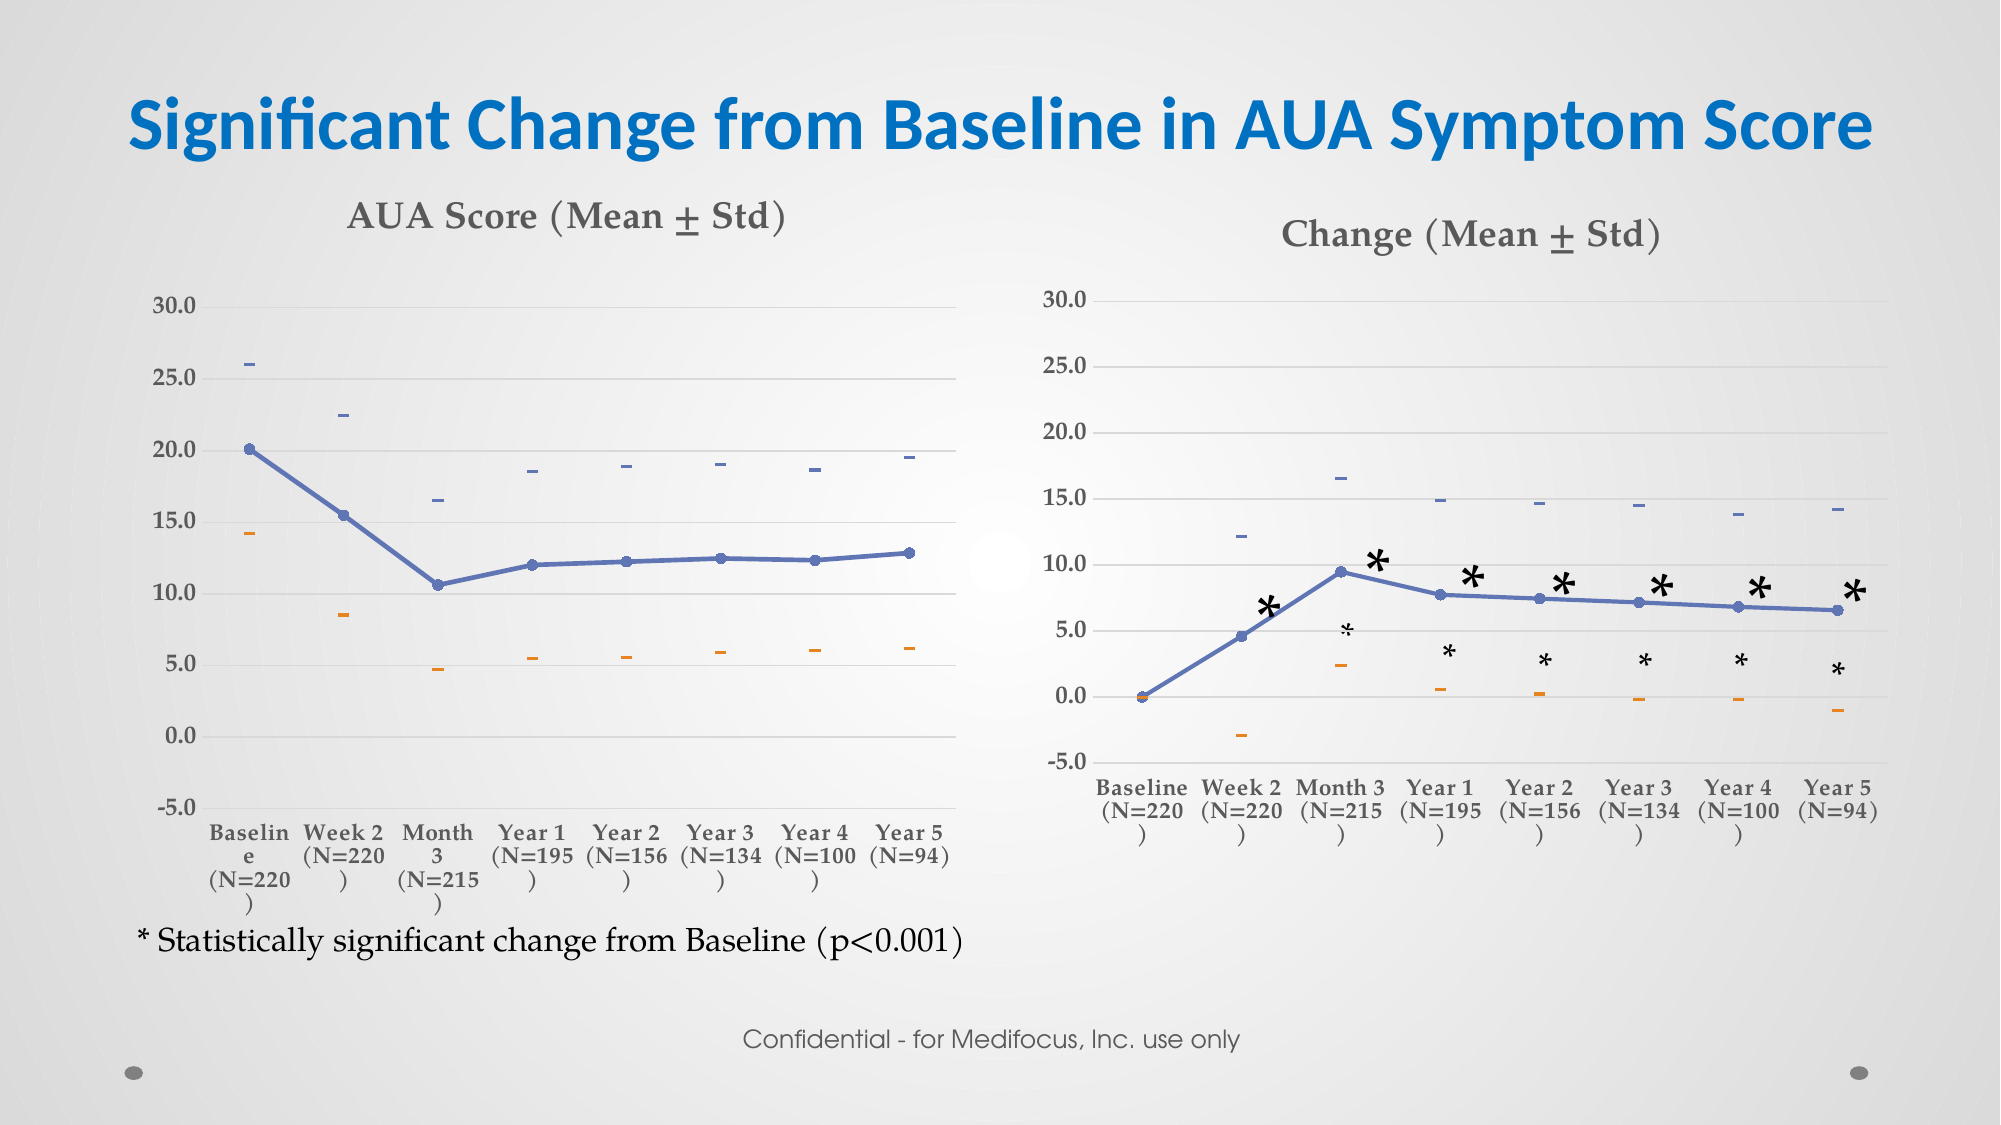

# Significant Change from Baseline in AUA Symptom Score

### Chart: AUA Score (Mean ± Std)

| Category | +Std | Mean Value | -Std |
|---|---|---|---|
| Baseline
(N=220) | 26.03 | 20.12 | 14.209999999999999 |
| Week 2
(N=220) | 22.47 | 15.5 | 8.530000000000001 |
| Month 3
(N=215) | 16.53 | 10.62 | 4.709999999999999 |
| Year 1
(N=195) | 18.54 | 12.02 | 5.5 |
| Year 2
(N=156) | 18.93 | 12.25 | 5.57 |
| Year 3
(N=134) | 19.04 | 12.48 | 5.920000000000001 |
| Year 4
(N=100) | 18.66 | 12.350000000000026 | 6.04 |
| Year 5
(N=94) | 19.56 | 12.860000000000024 | 6.1599999999999975 |

### Chart: Change (Mean ± Std)

| Category | +Std | Mean Change | -Std |
|---|---|---|---|
| Baseline
(N=220) | 0.0 | 0.0 | 0.0 |
| Week 2
(N=220) | 12.16 | 4.6099999999999985 | -2.9399999999999977 |
| Month 3
(N=215) | 16.59 | 9.49 | 2.3899999999999997 |
| Year 1
(N=195) | 14.93 | 7.75 | 0.5700000000000006 |
| Year 2
(N=156) | 14.690000000000001 | 7.46 | 0.23 |
| Year 3
(N=134) | 14.54 | 7.17 | -0.2000000000000002 |
| Year 4
(N=100) | 13.850000000000026 | 6.83 | -0.19000000000000003 |
| Year 5
(N=94) | 14.209999999999999 | 6.58 | -1.0499999999999912 |
*
*
*
*
*
*
*
*
*
*
*
*
*
* Statistically significant change from Baseline (p<0.001)
Confidential - for Medifocus, Inc. use only